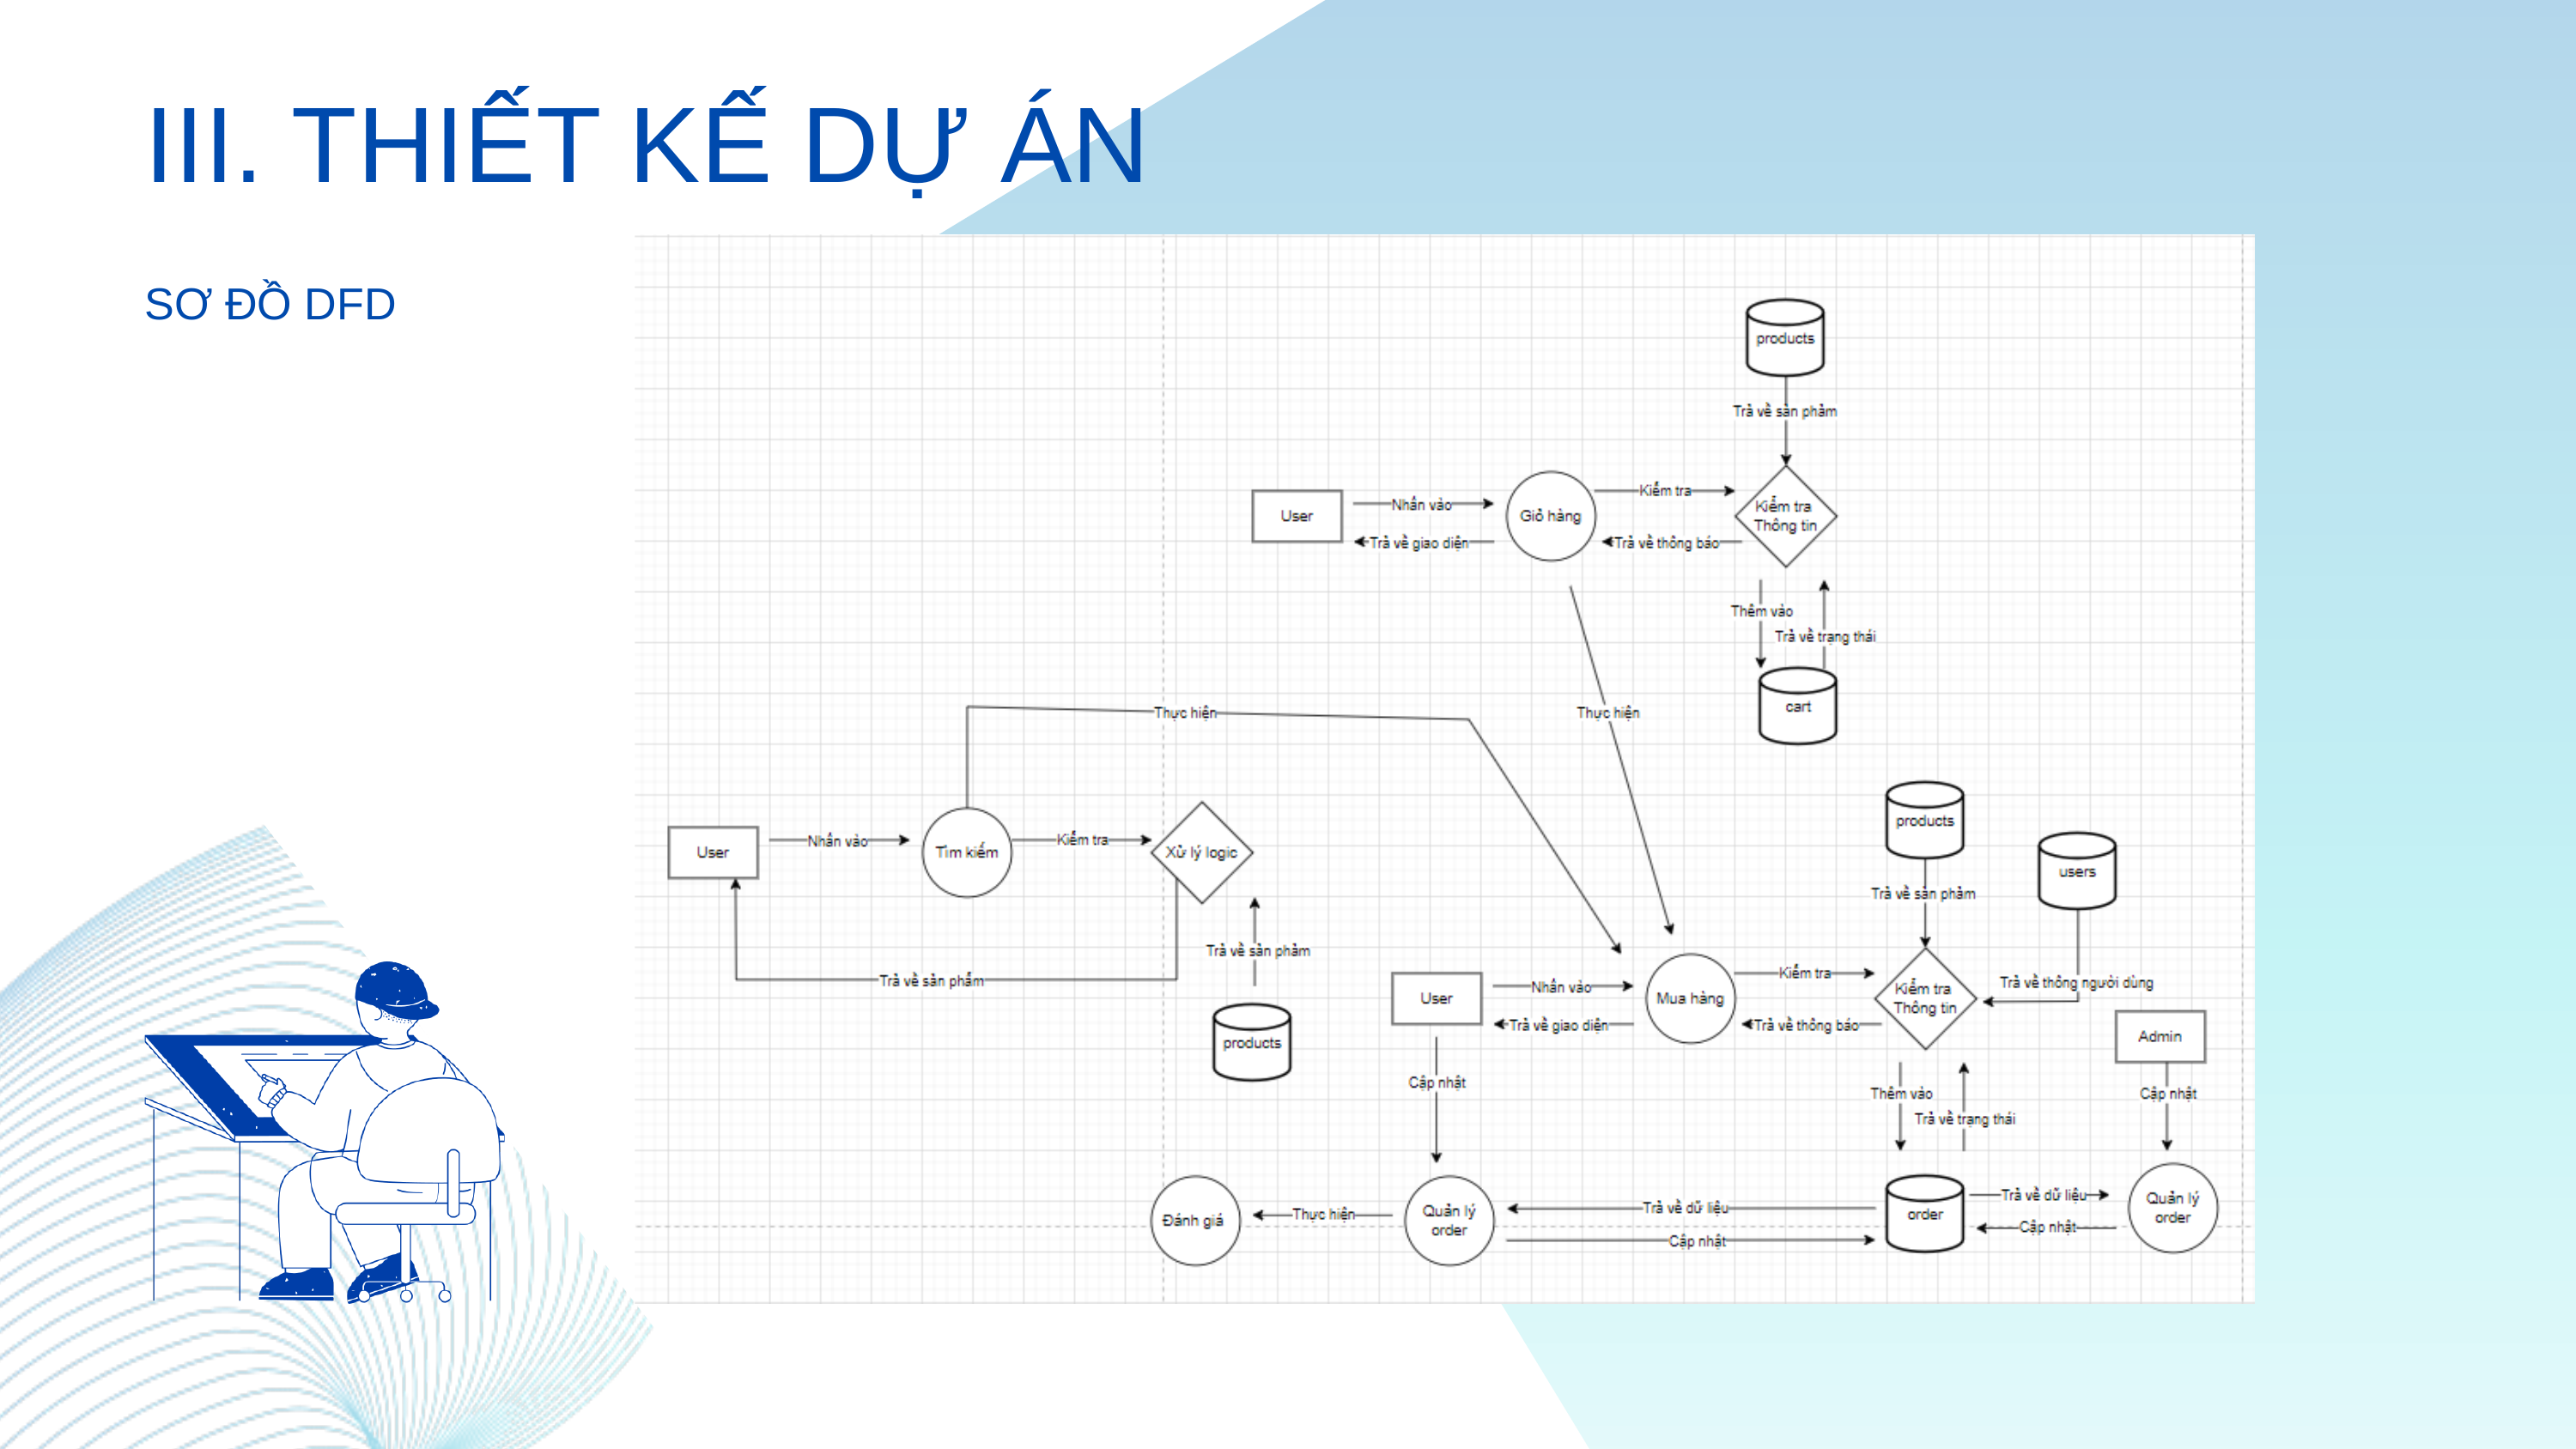

III. THIẾT KẾ DỰ ÁN

SƠ ĐỒ DFD